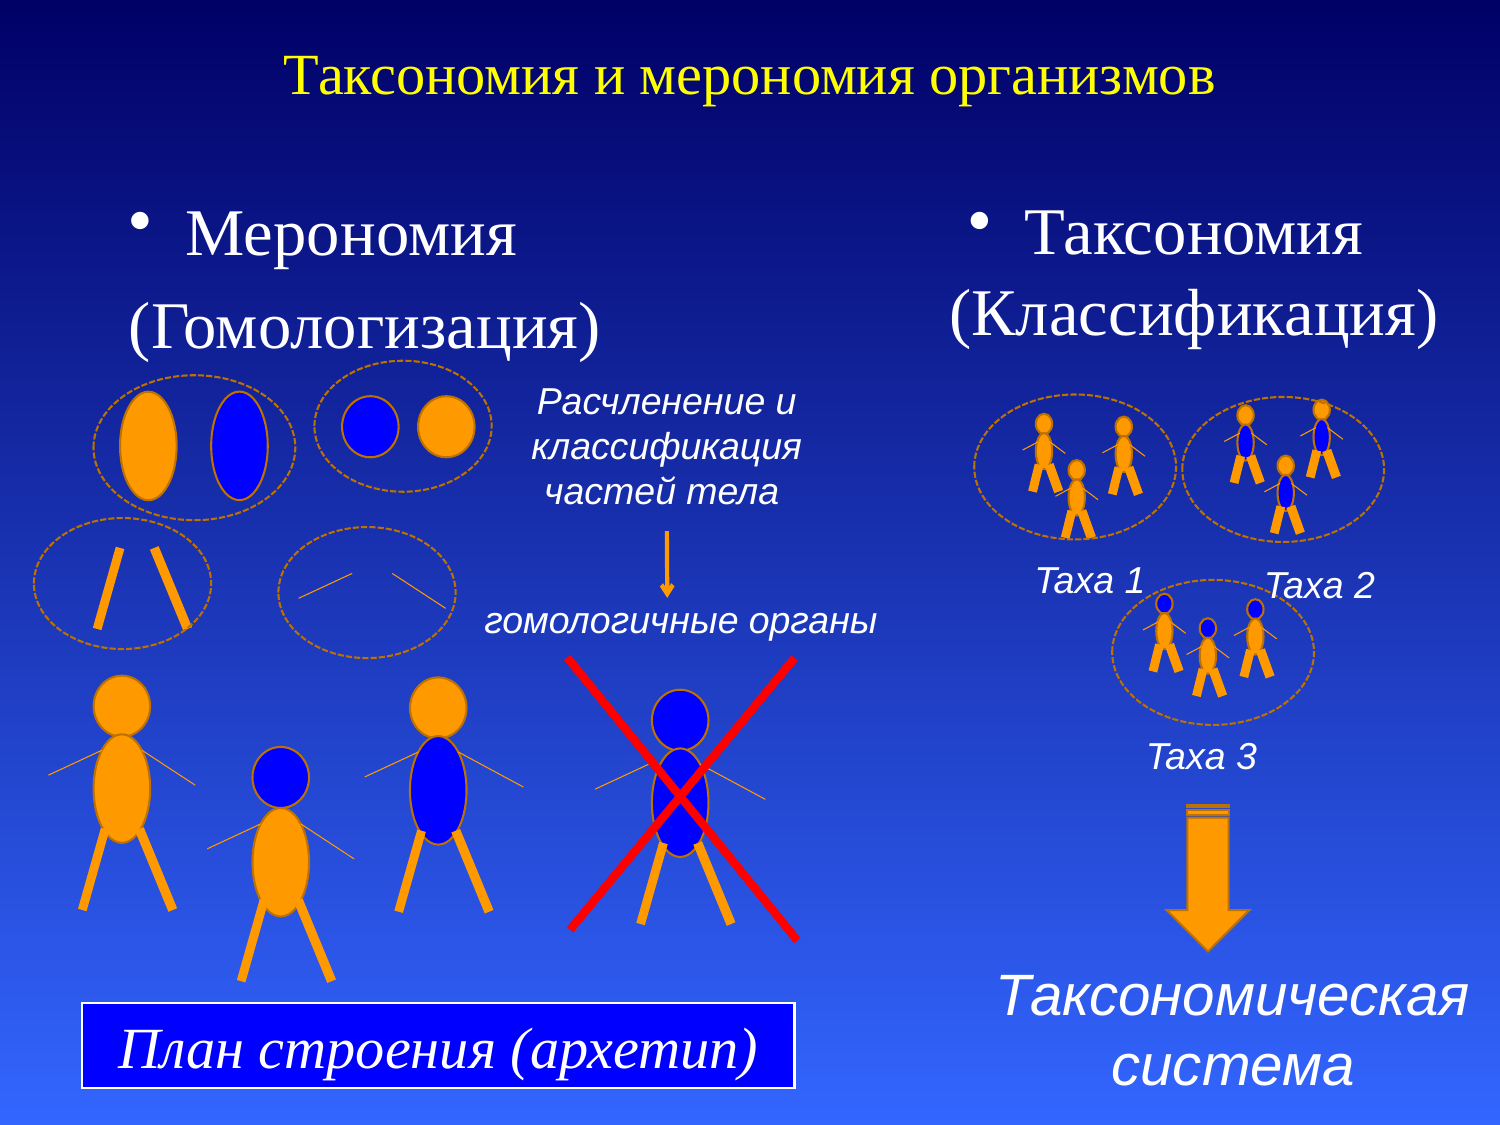

# Таксономия и мерономия организмов
Мерономия
(Гомологизация)

Таксономия (Классификация)

Расчленение и классификация частей тела

Taxa 1
Taxa 2
гомологичные органы

Taxa 3

Таксономическая система
План строения (архетип)